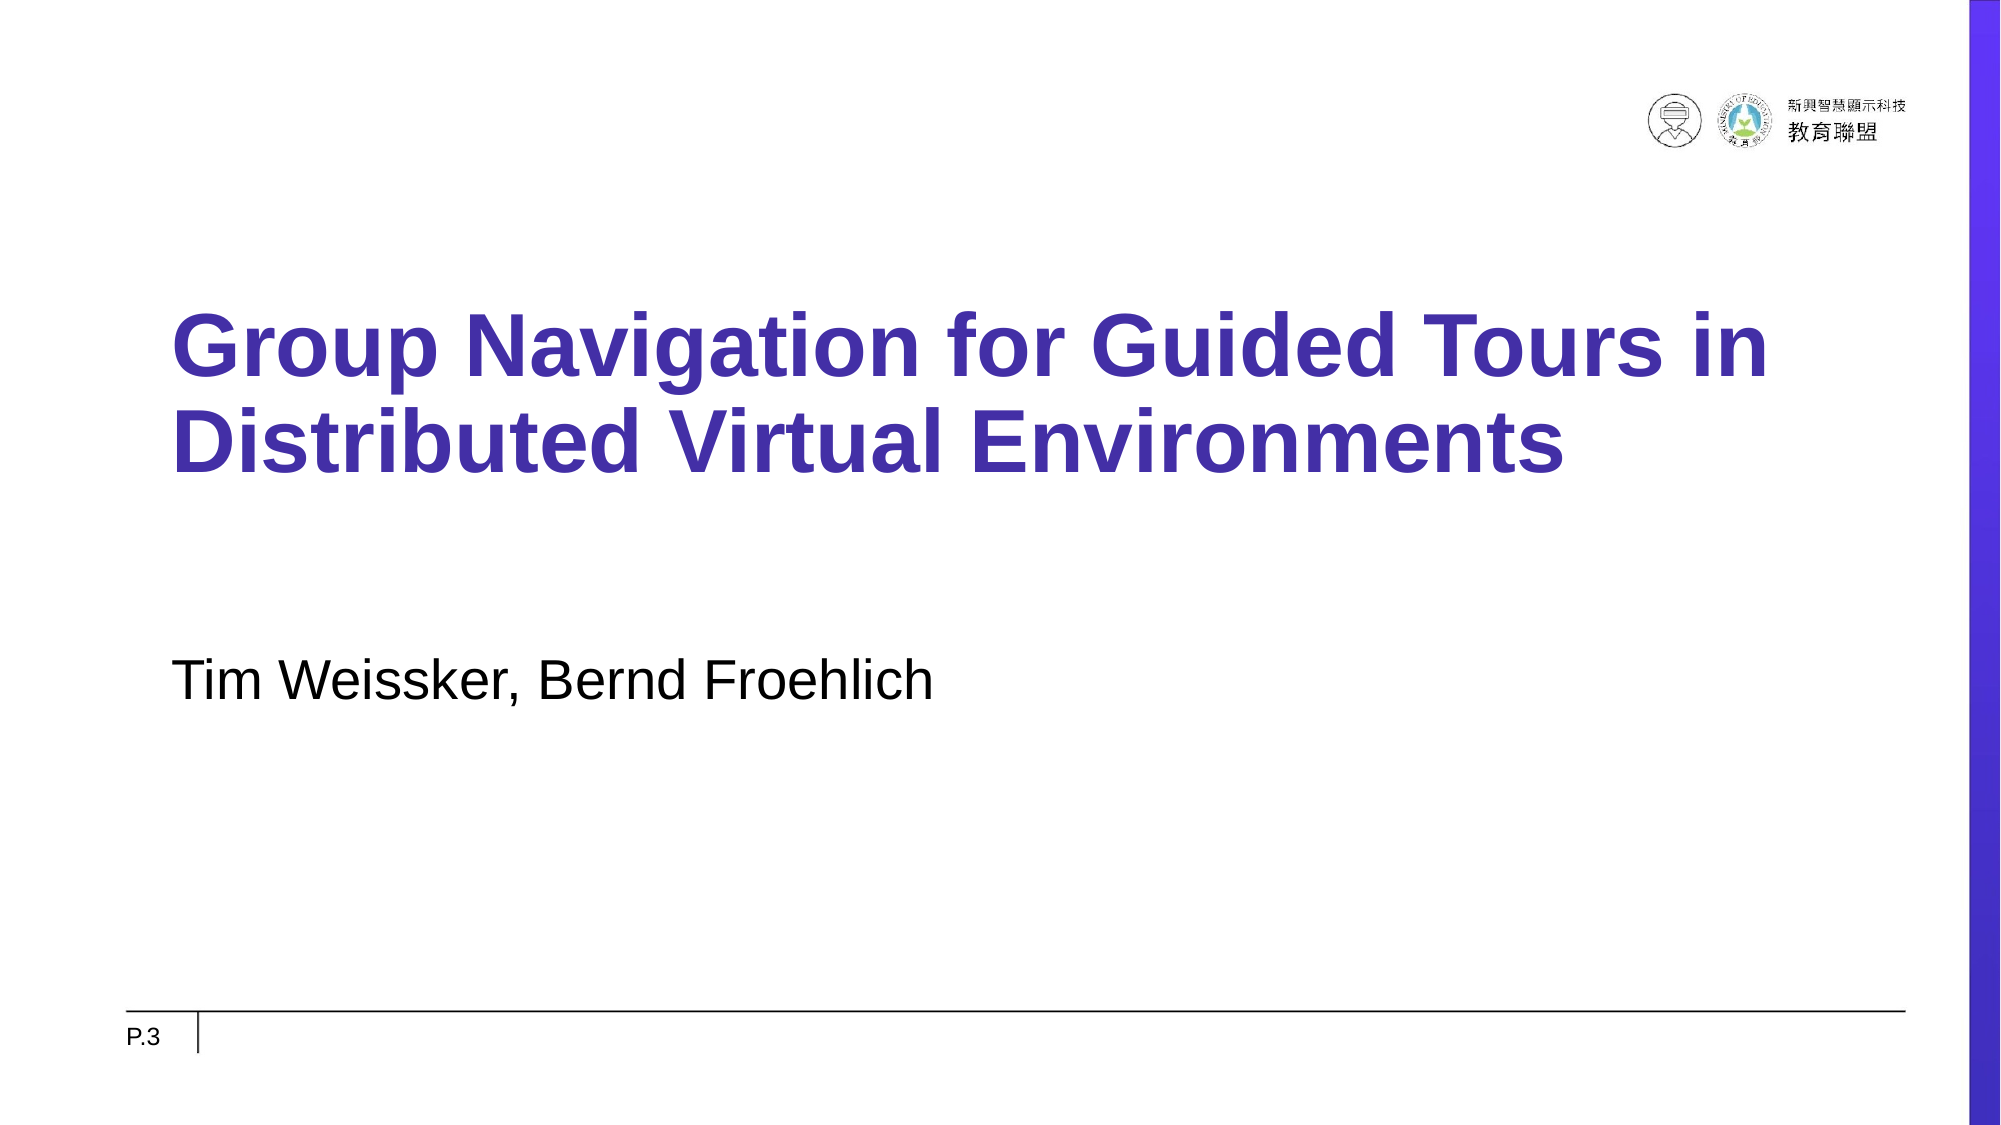

# Group Navigation for Guided Tours in Distributed Virtual Environments
Tim Weissker, Bernd Froehlich
P.3